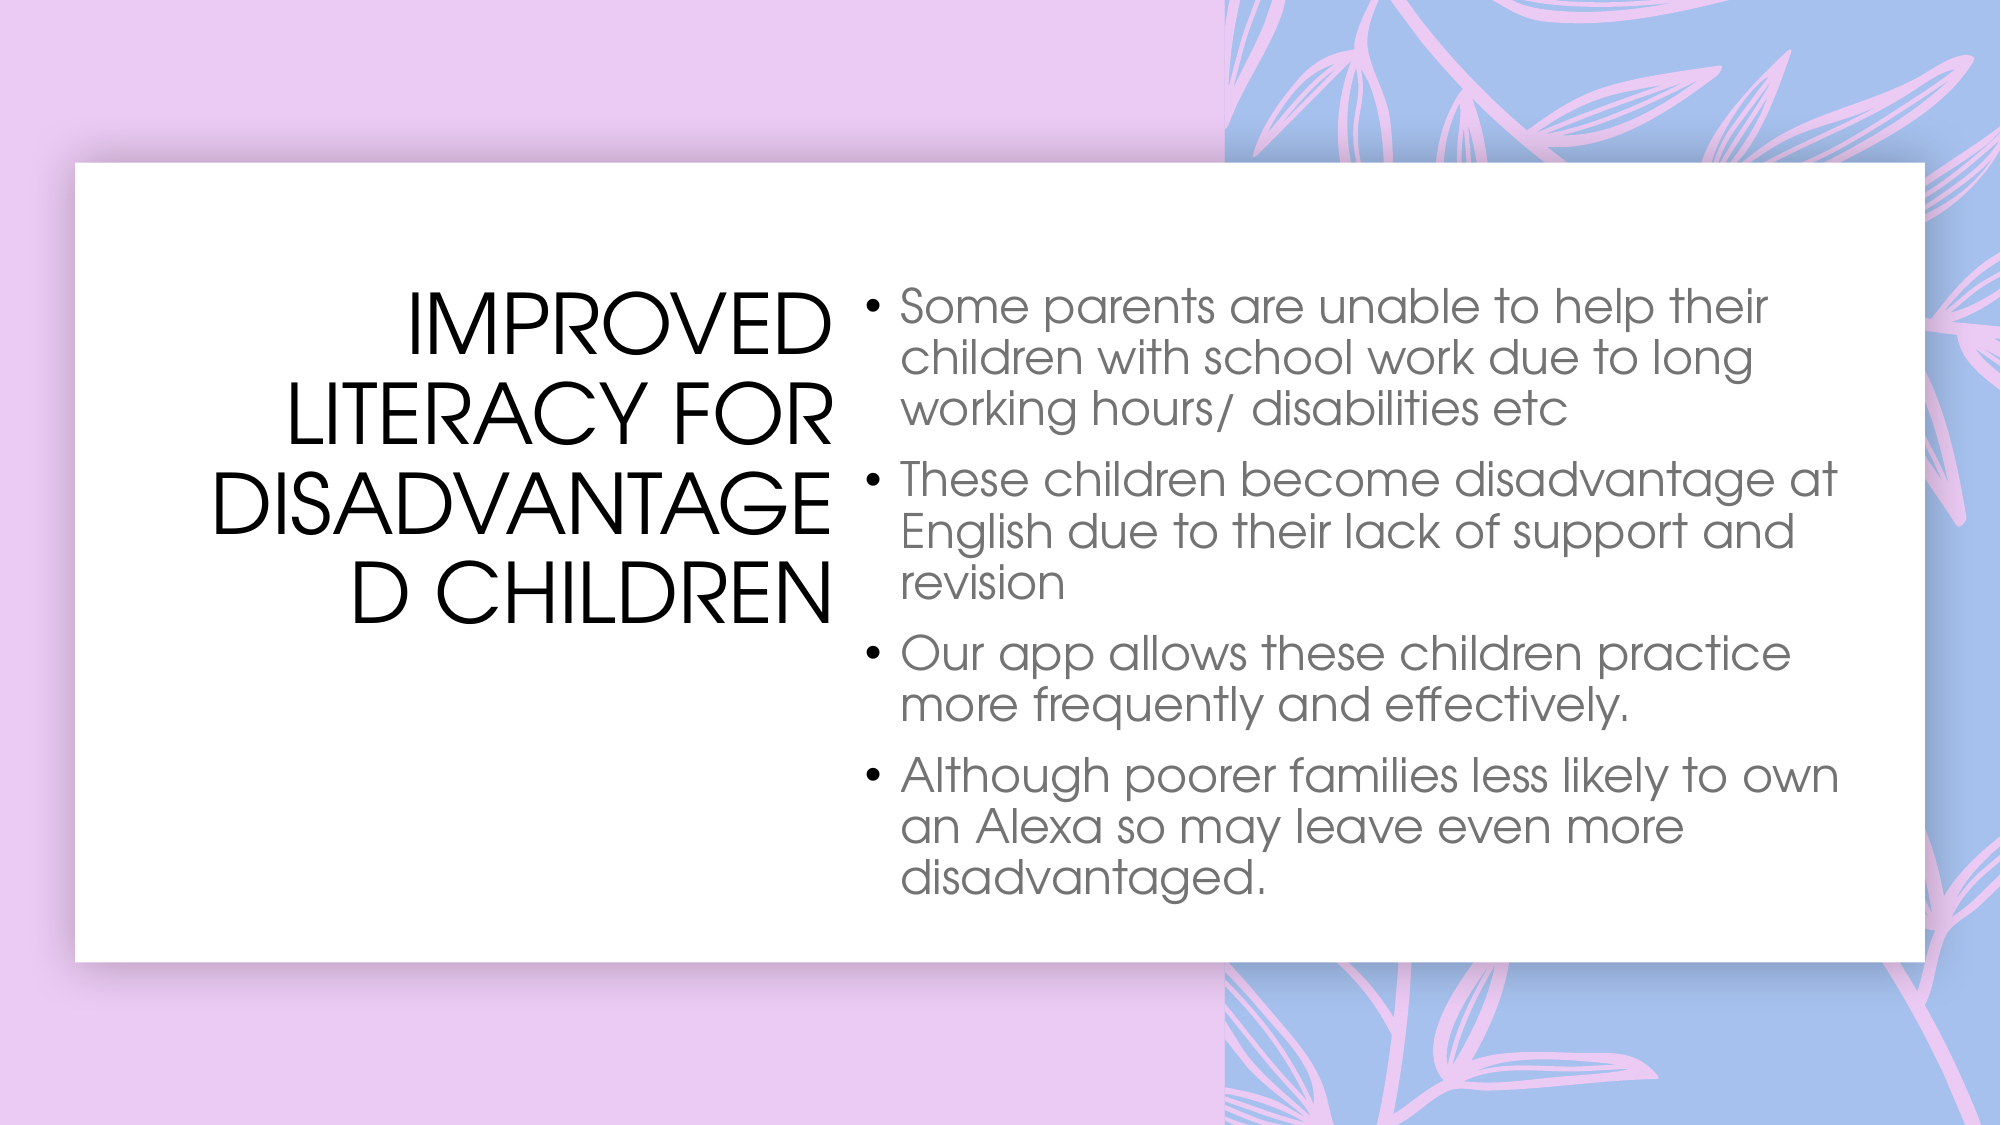

# Improved literacy for disadvantaged children
Some parents are unable to help their children with school work due to long working hours/ disabilities etc
These children become disadvantage at English due to their lack of support and revision
Our app allows these children practice more frequently and effectively.
Although poorer families less likely to own an Alexa so may leave even more disadvantaged.